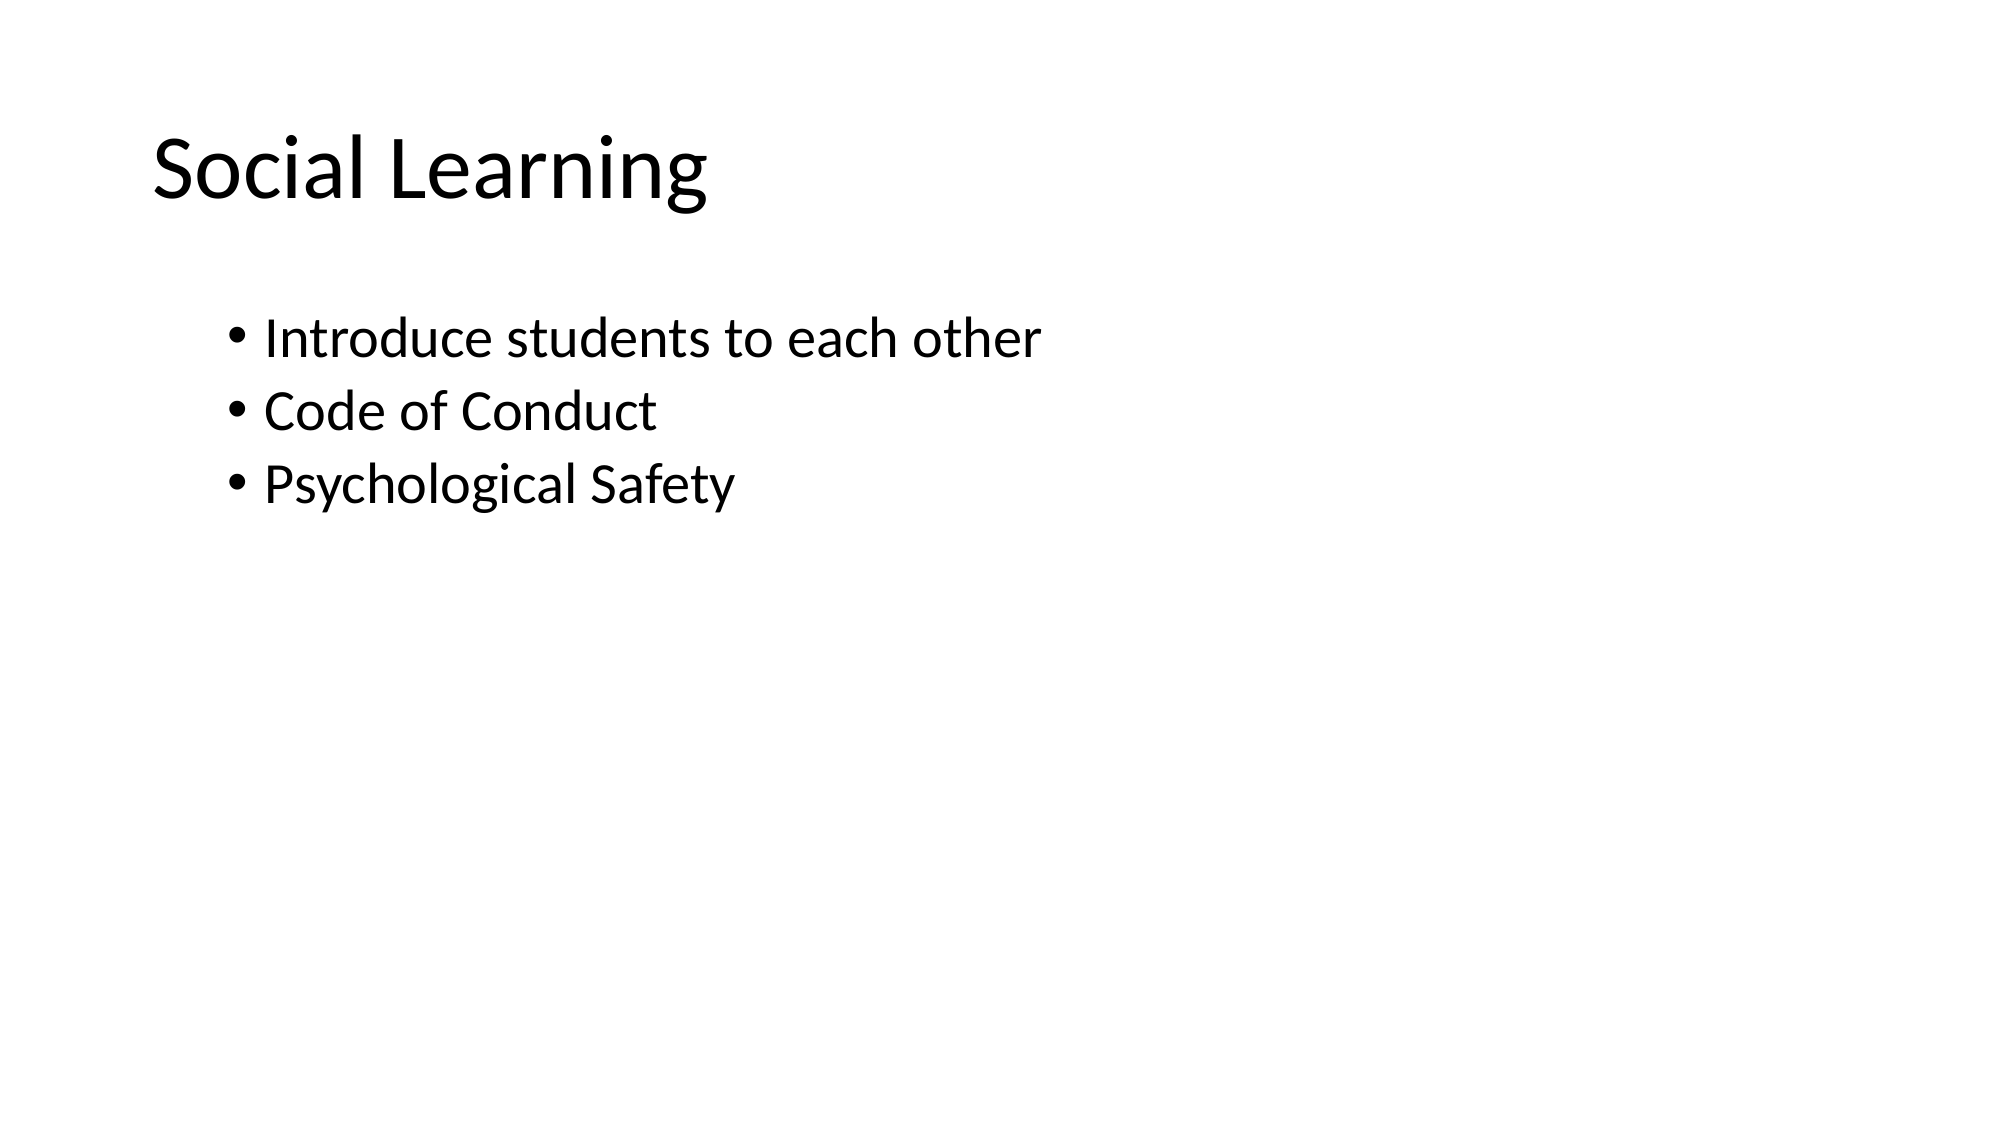

# Social Learning
Introduce students to each other
Code of Conduct
Psychological Safety